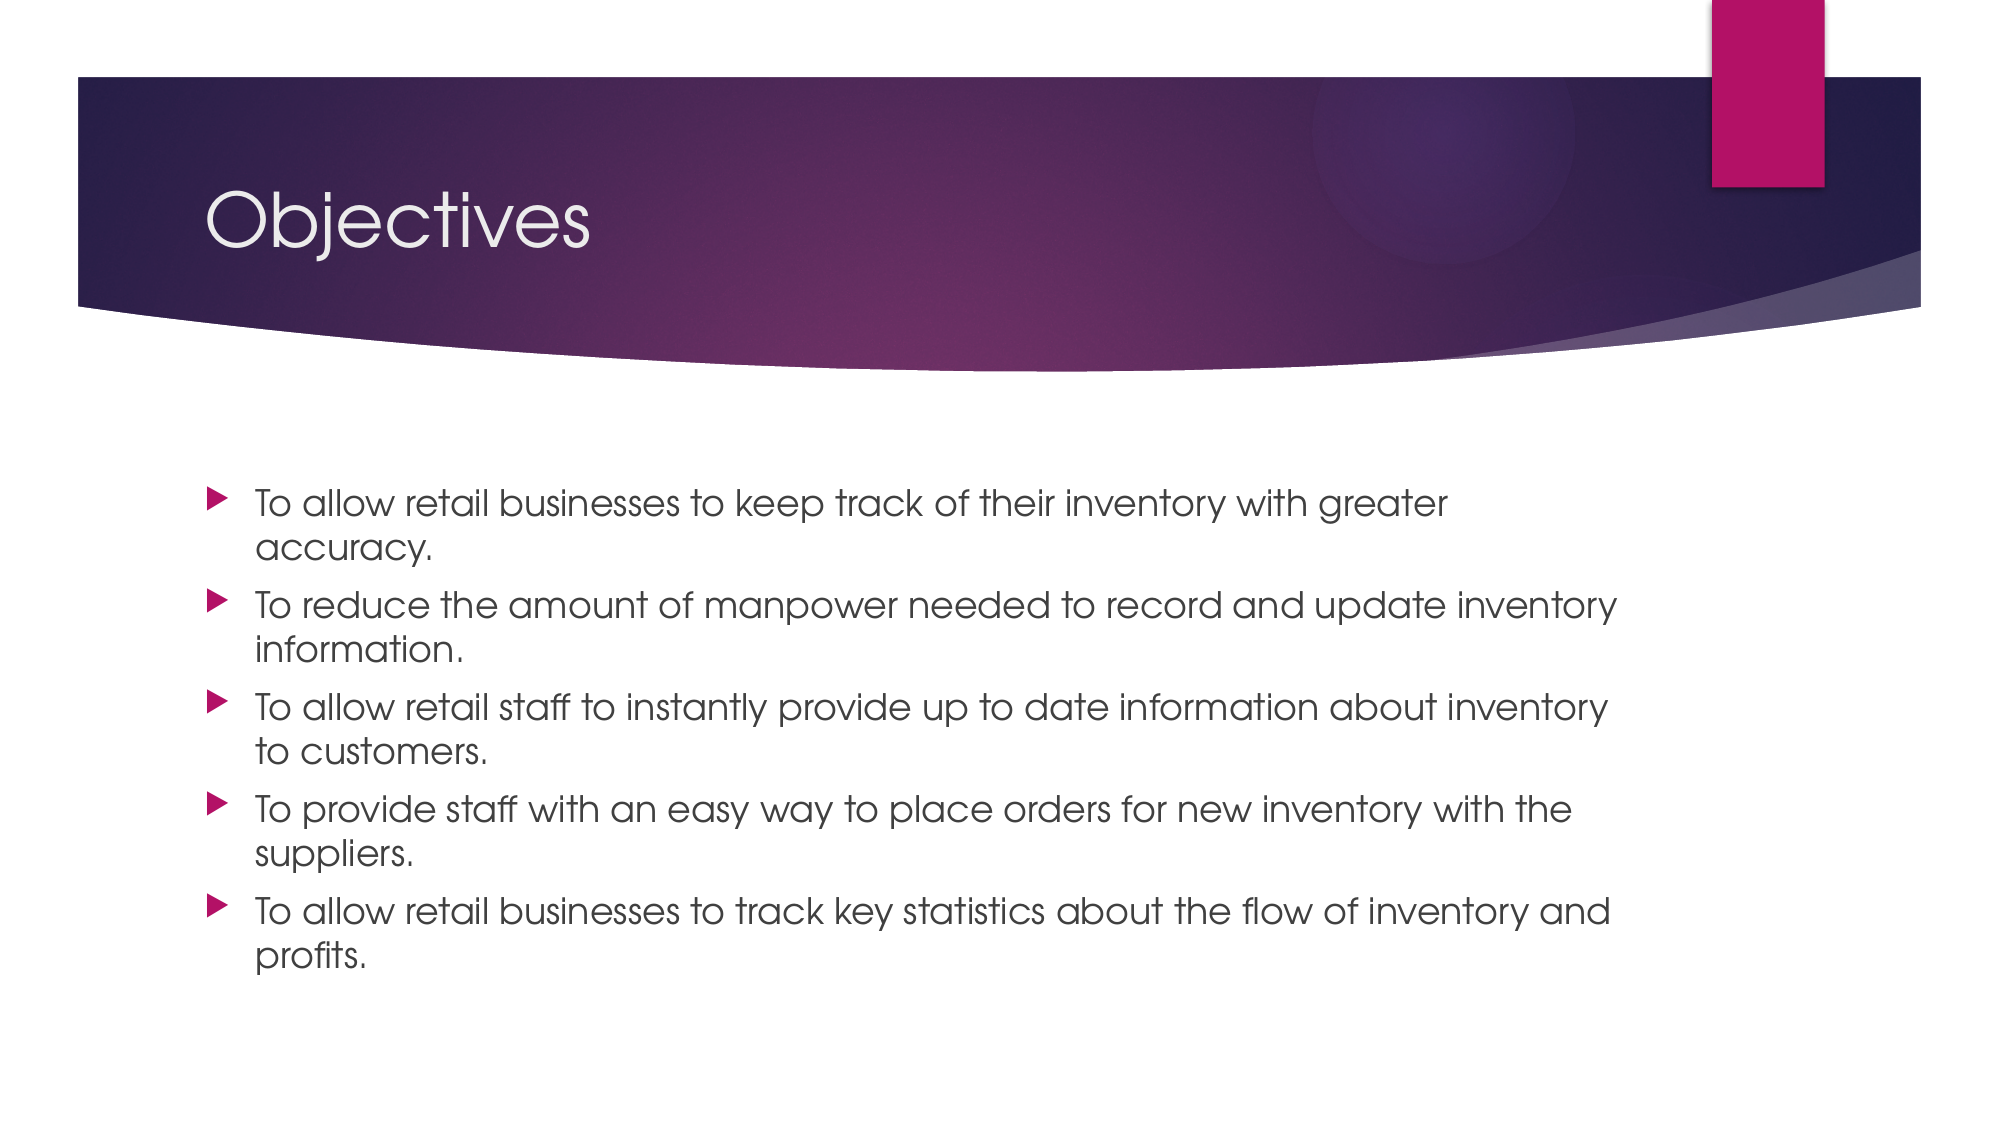

# Objectives

To allow retail businesses to keep track of their inventory with greater accuracy.
To reduce the amount of manpower needed to record and update inventory information.
To allow retail staff to instantly provide up to date information about inventory to customers.
To provide staff with an easy way to place orders for new inventory with the suppliers.
To allow retail businesses to track key statistics about the flow of inventory and profits.